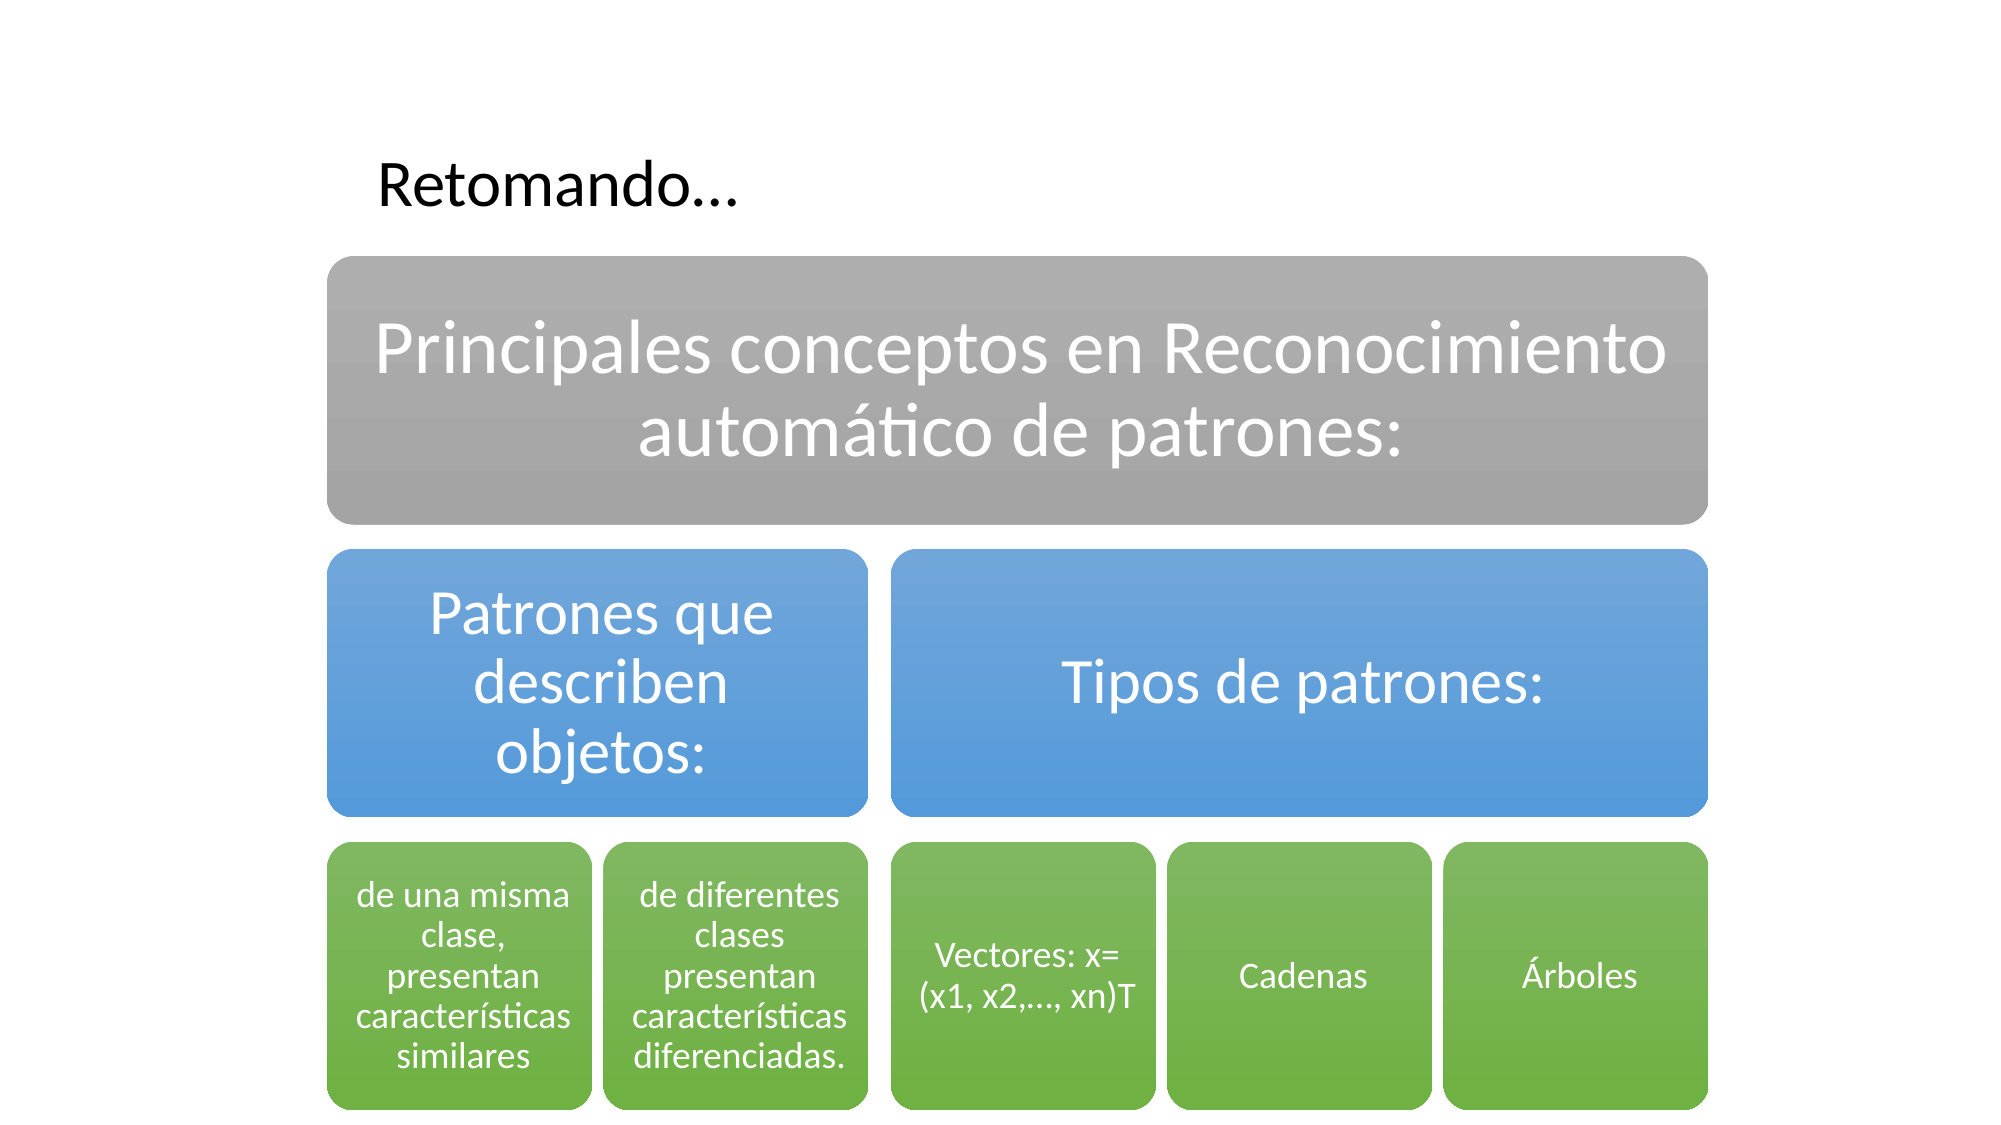

Retomando…
Principales conceptos en Reconocimiento automático de patrones:
Patrones que describen objetos:
de una misma clase, presentan características similares
de diferentes clases presentan características diferenciadas.
Tipos de patrones:
Vectores: x= (x1, x2,…, xn)T
Cadenas
Árboles